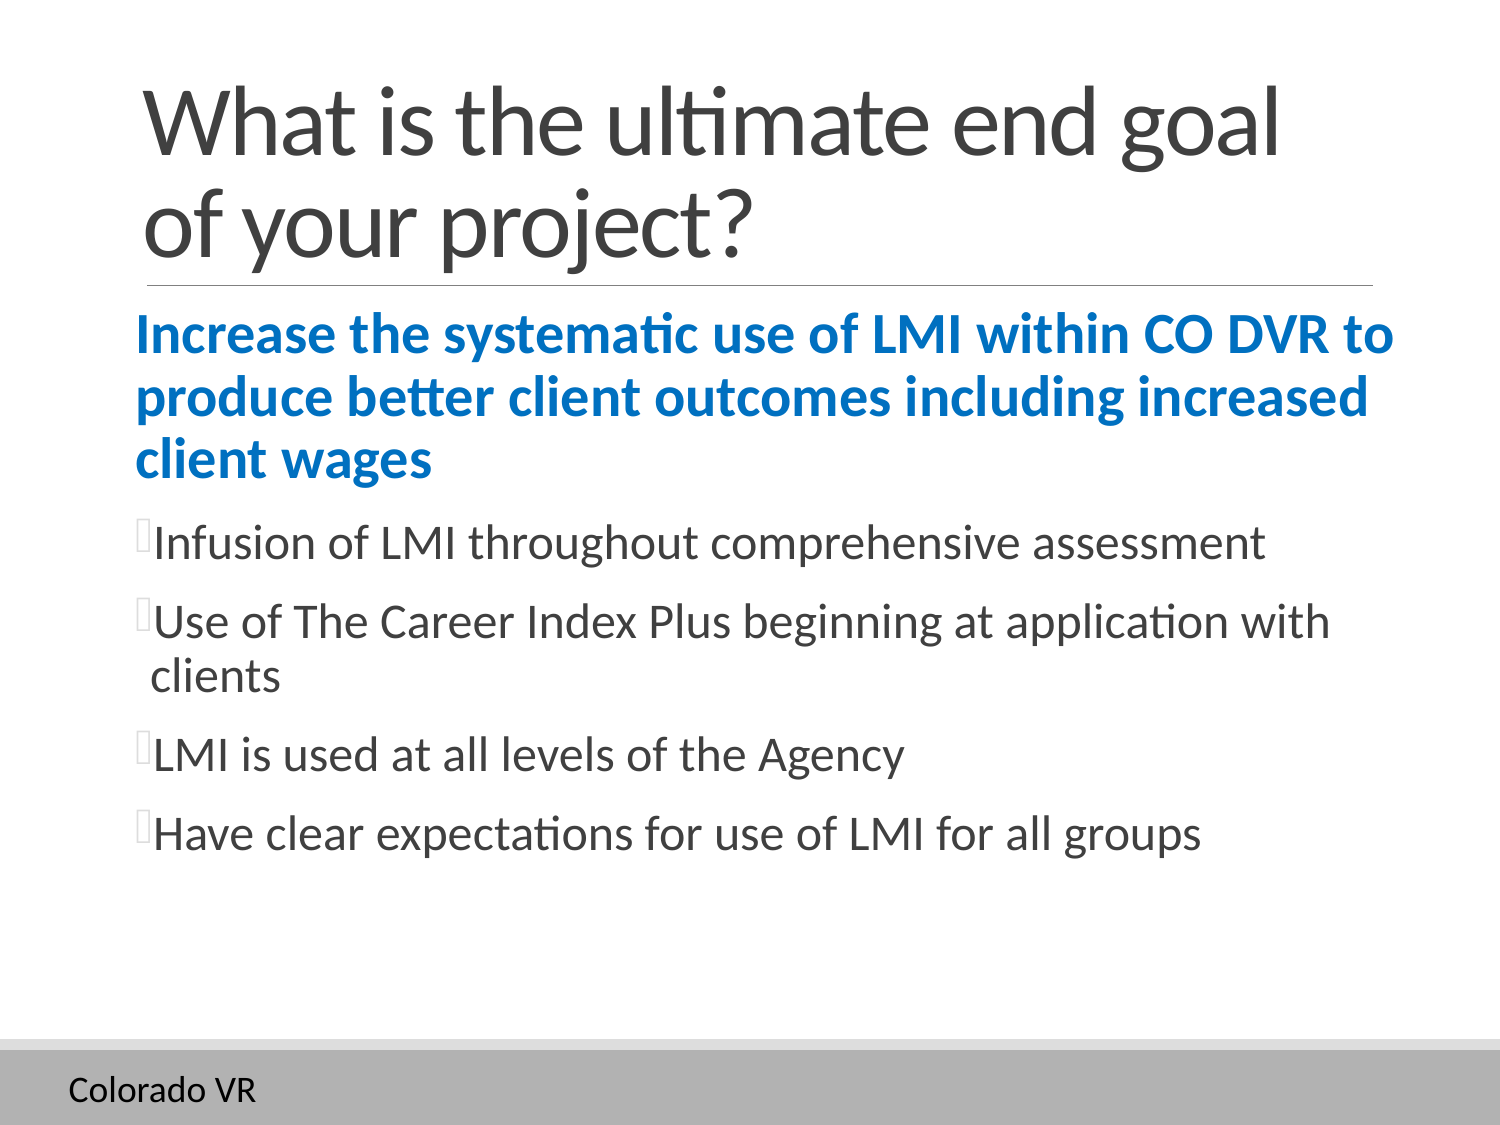

# What is the ultimate end goal of your project?
Increase the systematic use of LMI within CO DVR to produce better client outcomes including increased client wages
Infusion of LMI throughout comprehensive assessment
Use of The Career Index Plus beginning at application with clients
LMI is used at all levels of the Agency
Have clear expectations for use of LMI for all groups
Colorado VR
4